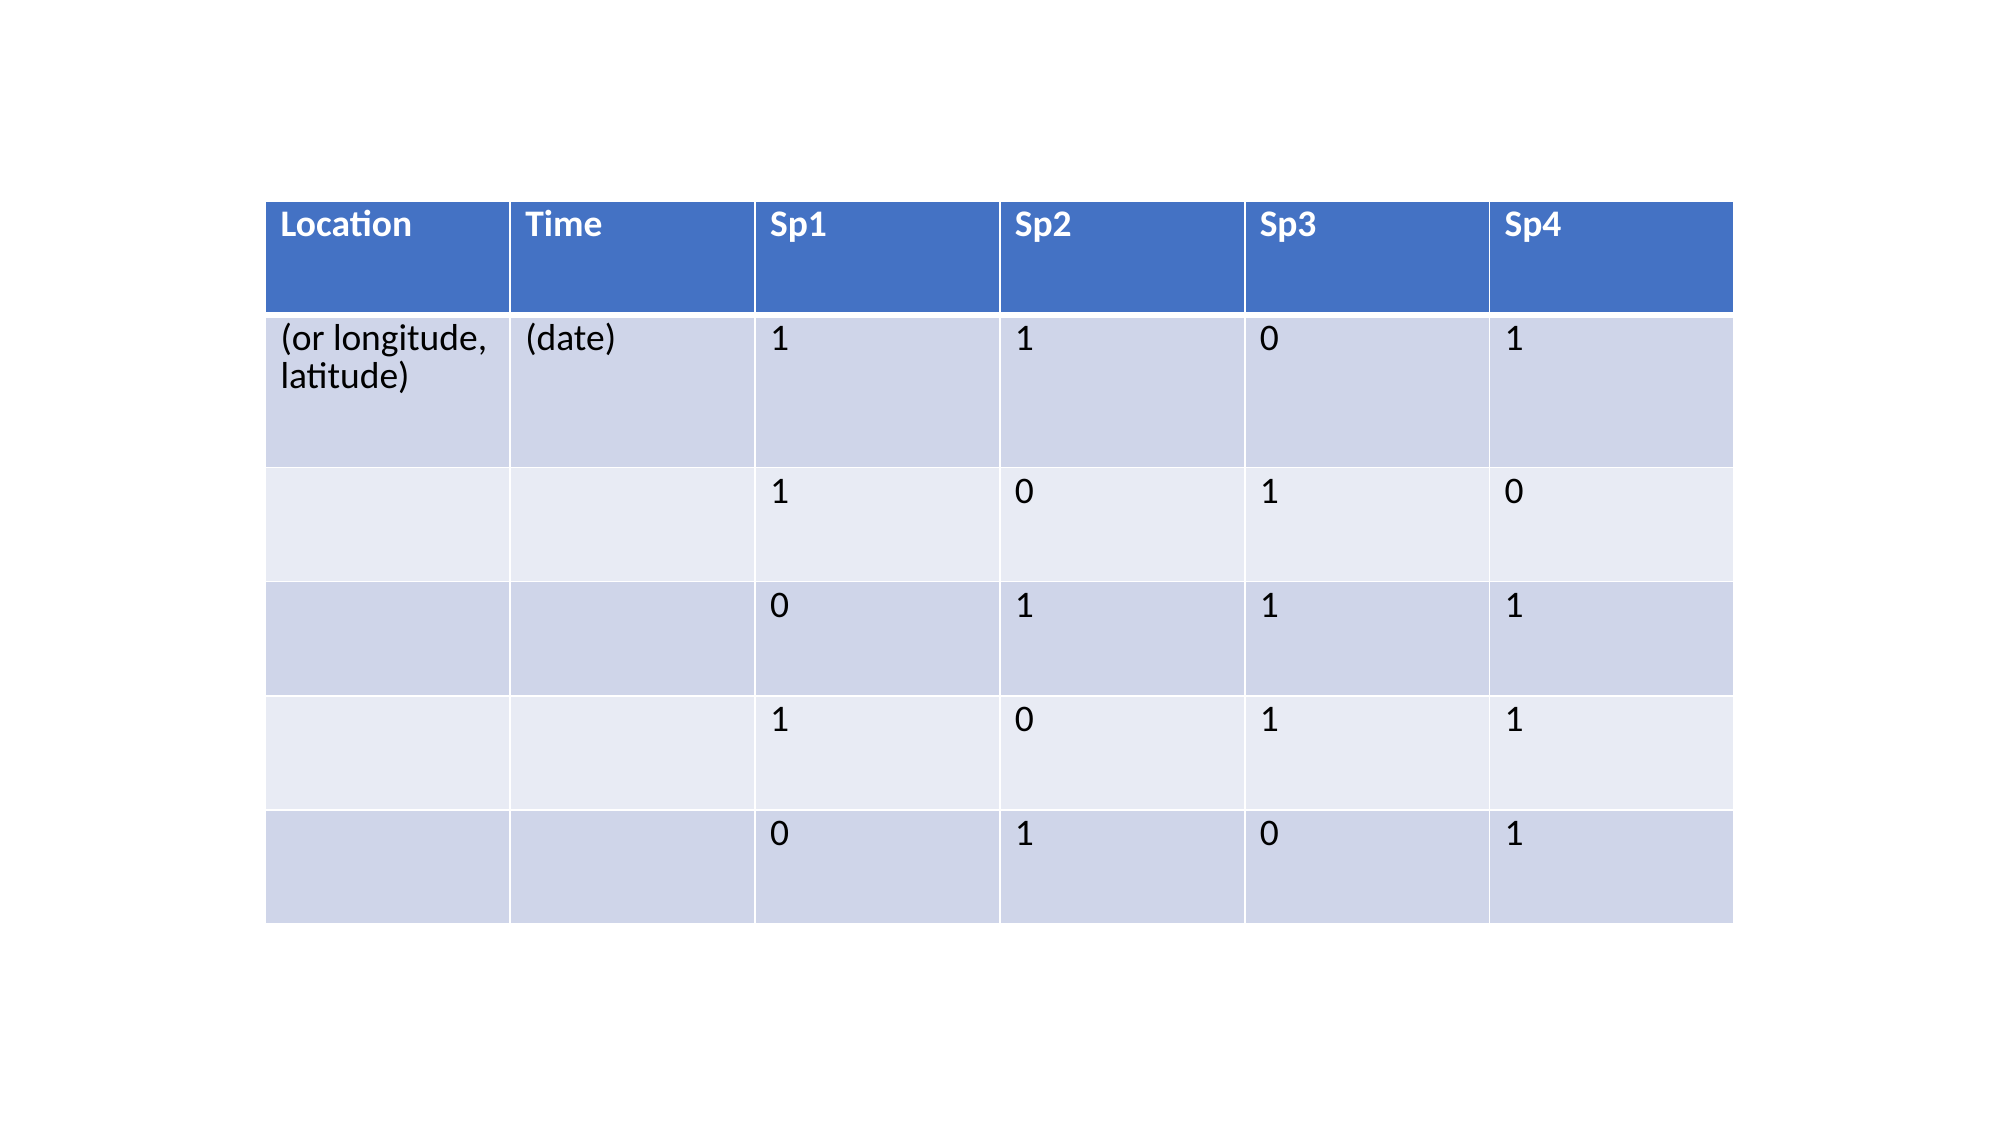

| Location | Time | Sp1 | Sp2 | Sp3 | Sp4 |
| --- | --- | --- | --- | --- | --- |
| (or longitude, latitude) | (date) | 1 | 1 | 0 | 1 |
|  |  | 1 | 0 | 1 | 0 |
|  |  | 0 | 1 | 1 | 1 |
|  |  | 1 | 0 | 1 | 1 |
|  |  | 0 | 1 | 0 | 1 |